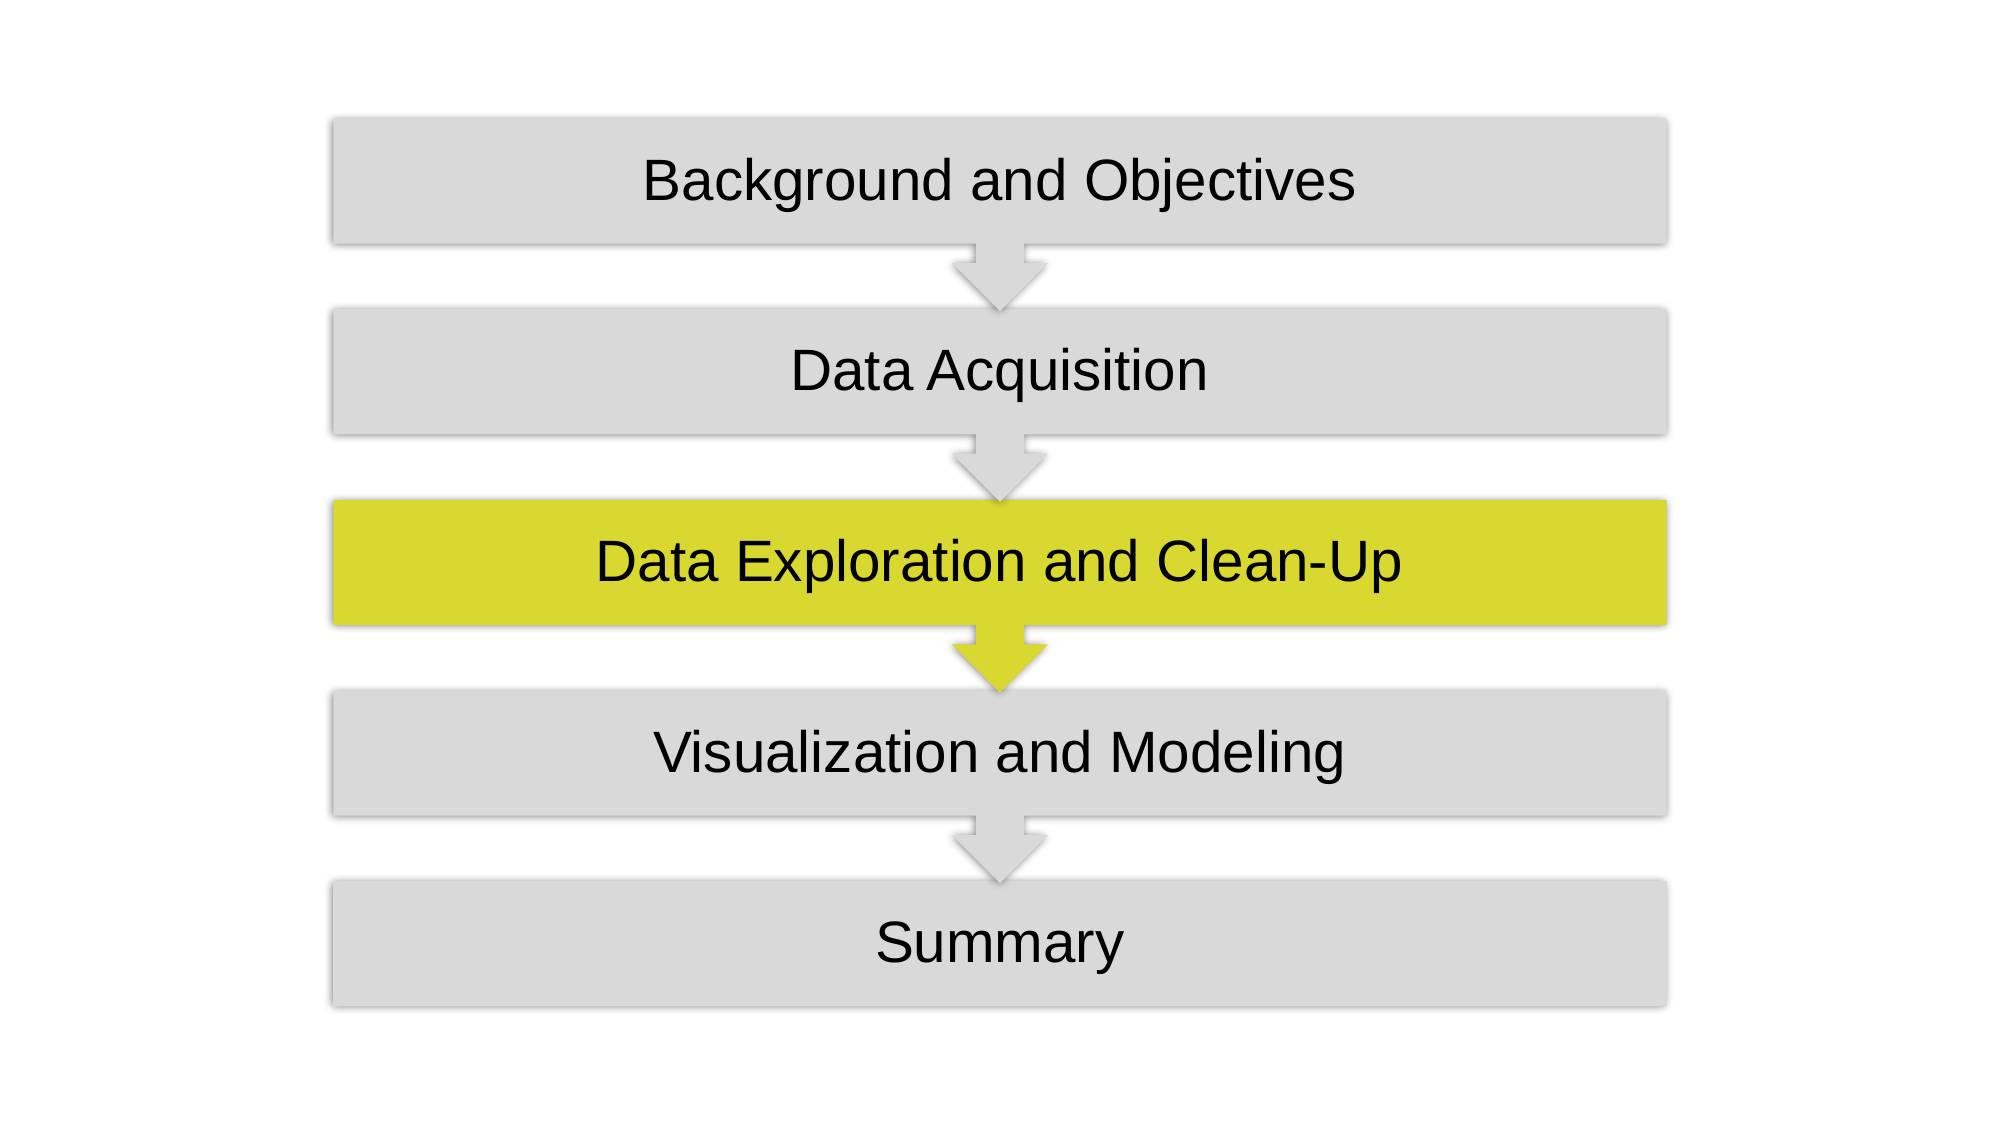

Summary
Visualization and Modeling
Data Exploration and Clean-Up
Data Acquisition
Background and Objectives